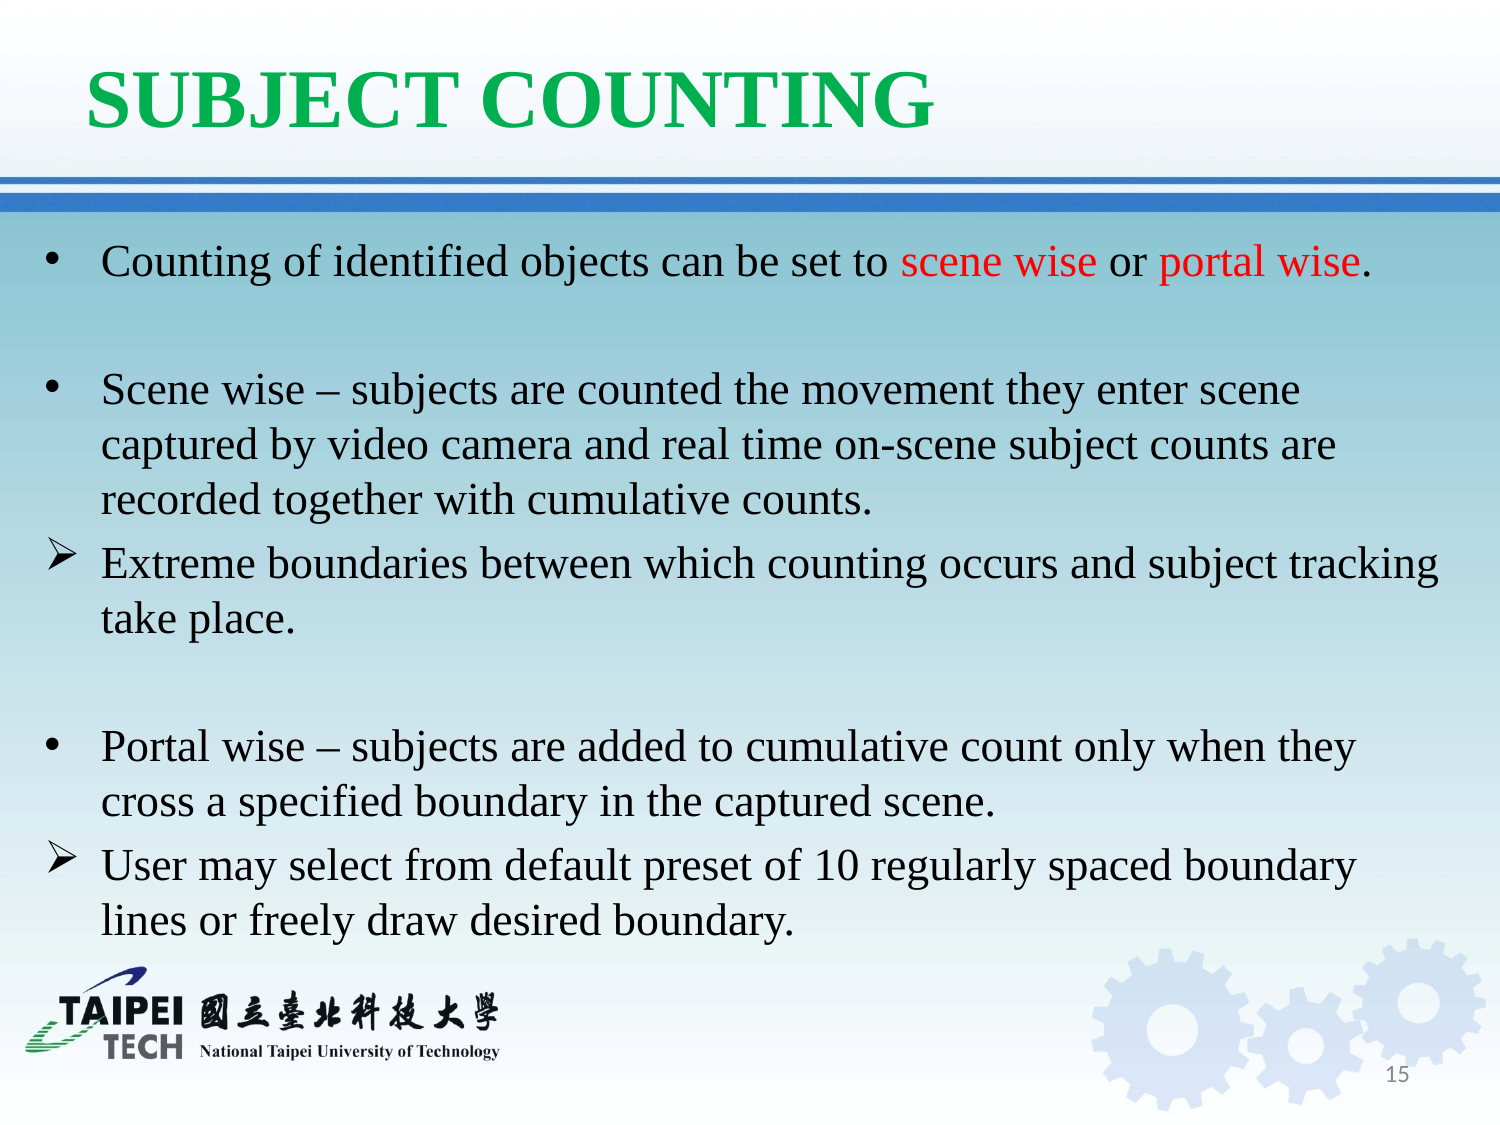

# SUBJECT COUNTING
Counting of identified objects can be set to scene wise or portal wise.

Scene wise – subjects are counted the movement they enter scene captured by video camera and real time on-scene subject counts are recorded together with cumulative counts.
Extreme boundaries between which counting occurs and subject tracking take place.

Portal wise – subjects are added to cumulative count only when they cross a specified boundary in the captured scene.
User may select from default preset of 10 regularly spaced boundary lines or freely draw desired boundary.
15